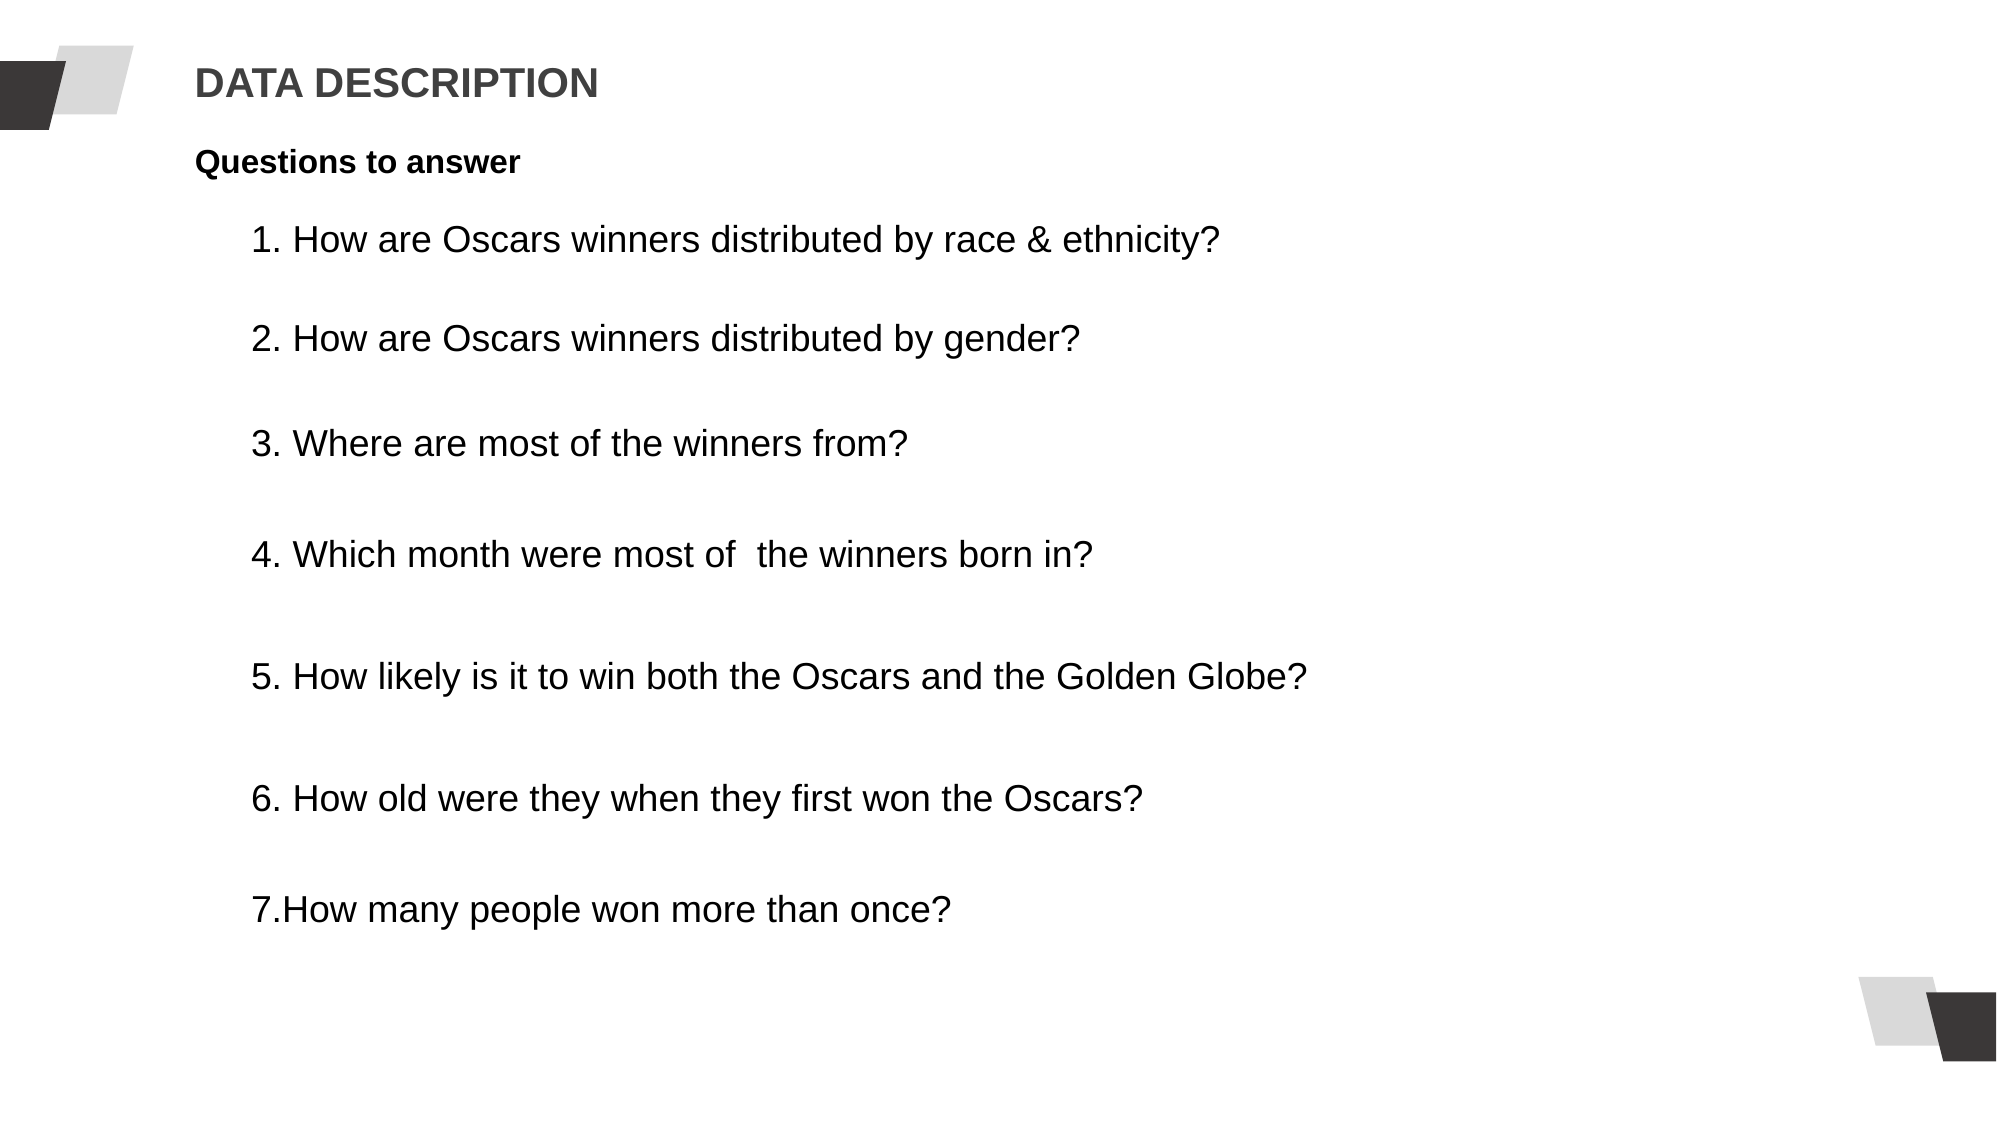

DATA DESCRIPTION
Questions to answer
1. How are Oscars winners distributed by race & ethnicity?
2. How are Oscars winners distributed by gender?
3. Where are most of the winners from?
4. Which month were most of  the winners born in?
5. How likely is it to win both the Oscars and the Golden Globe?
6. How old were they when they first won the Oscars?
7.How many people won more than once?